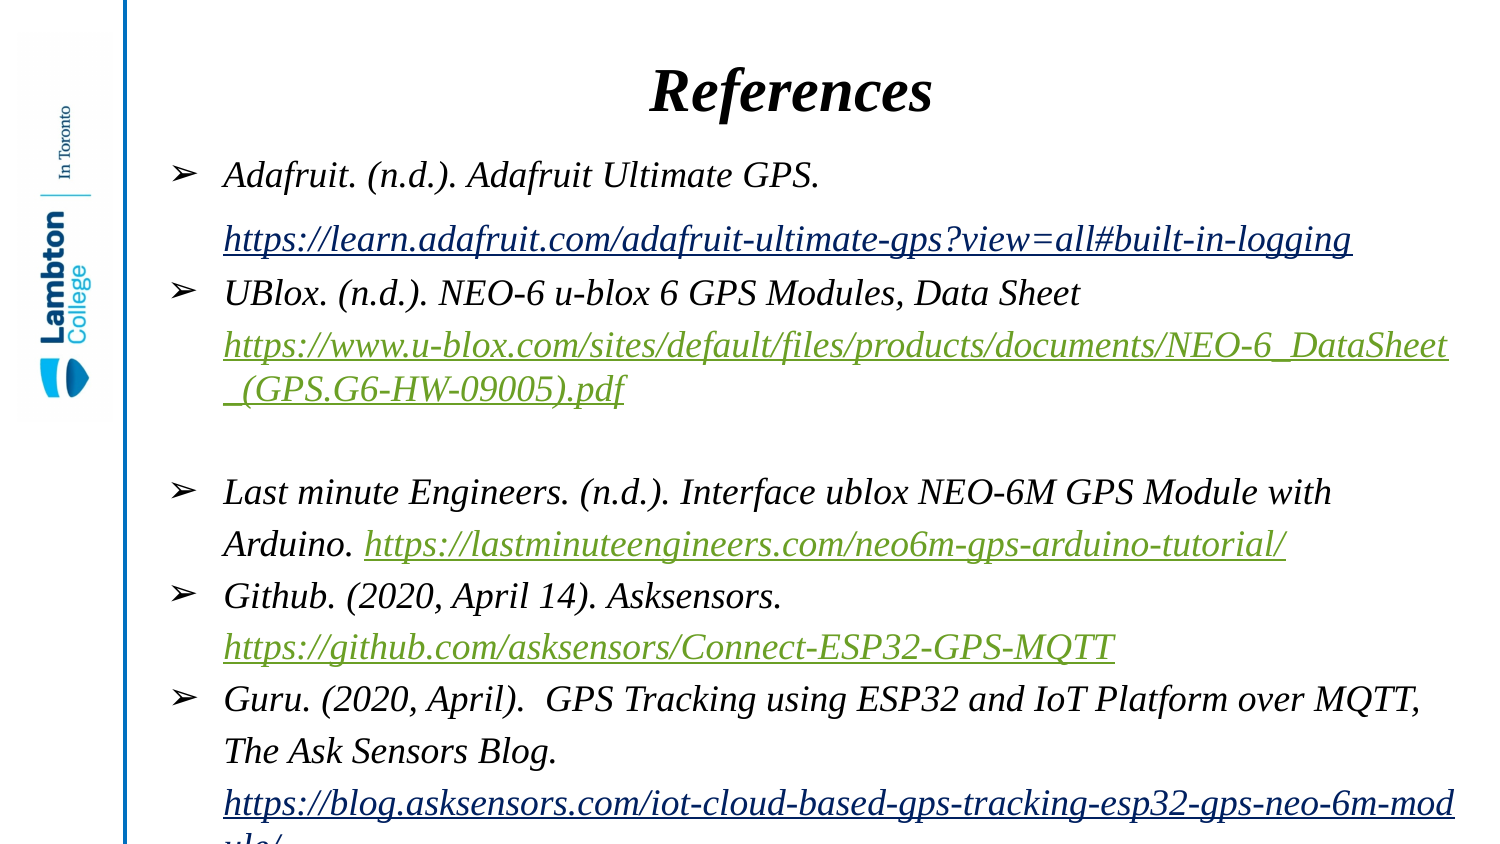

# References
Adafruit. (n.d.). Adafruit Ultimate GPS. https://learn.adafruit.com/adafruit-ultimate-gps?view=all#built-in-logging
UBlox. (n.d.). NEO-6 u-blox 6 GPS Modules, Data Sheet https://www.u-blox.com/sites/default/files/products/documents/NEO-6_DataSheet_(GPS.G6-HW-09005).pdf
Last minute Engineers. (n.d.). Interface ublox NEO-6M GPS Module with Arduino. https://lastminuteengineers.com/neo6m-gps-arduino-tutorial/
Github. (2020, April 14). Asksensors. https://github.com/asksensors/Connect-ESP32-GPS-MQTT
Guru. (2020, April).  GPS Tracking using ESP32 and IoT Platform over MQTT, The Ask Sensors Blog. https://blog.asksensors.com/iot-cloud-based-gps-tracking-esp32-gps-neo-6m-module/